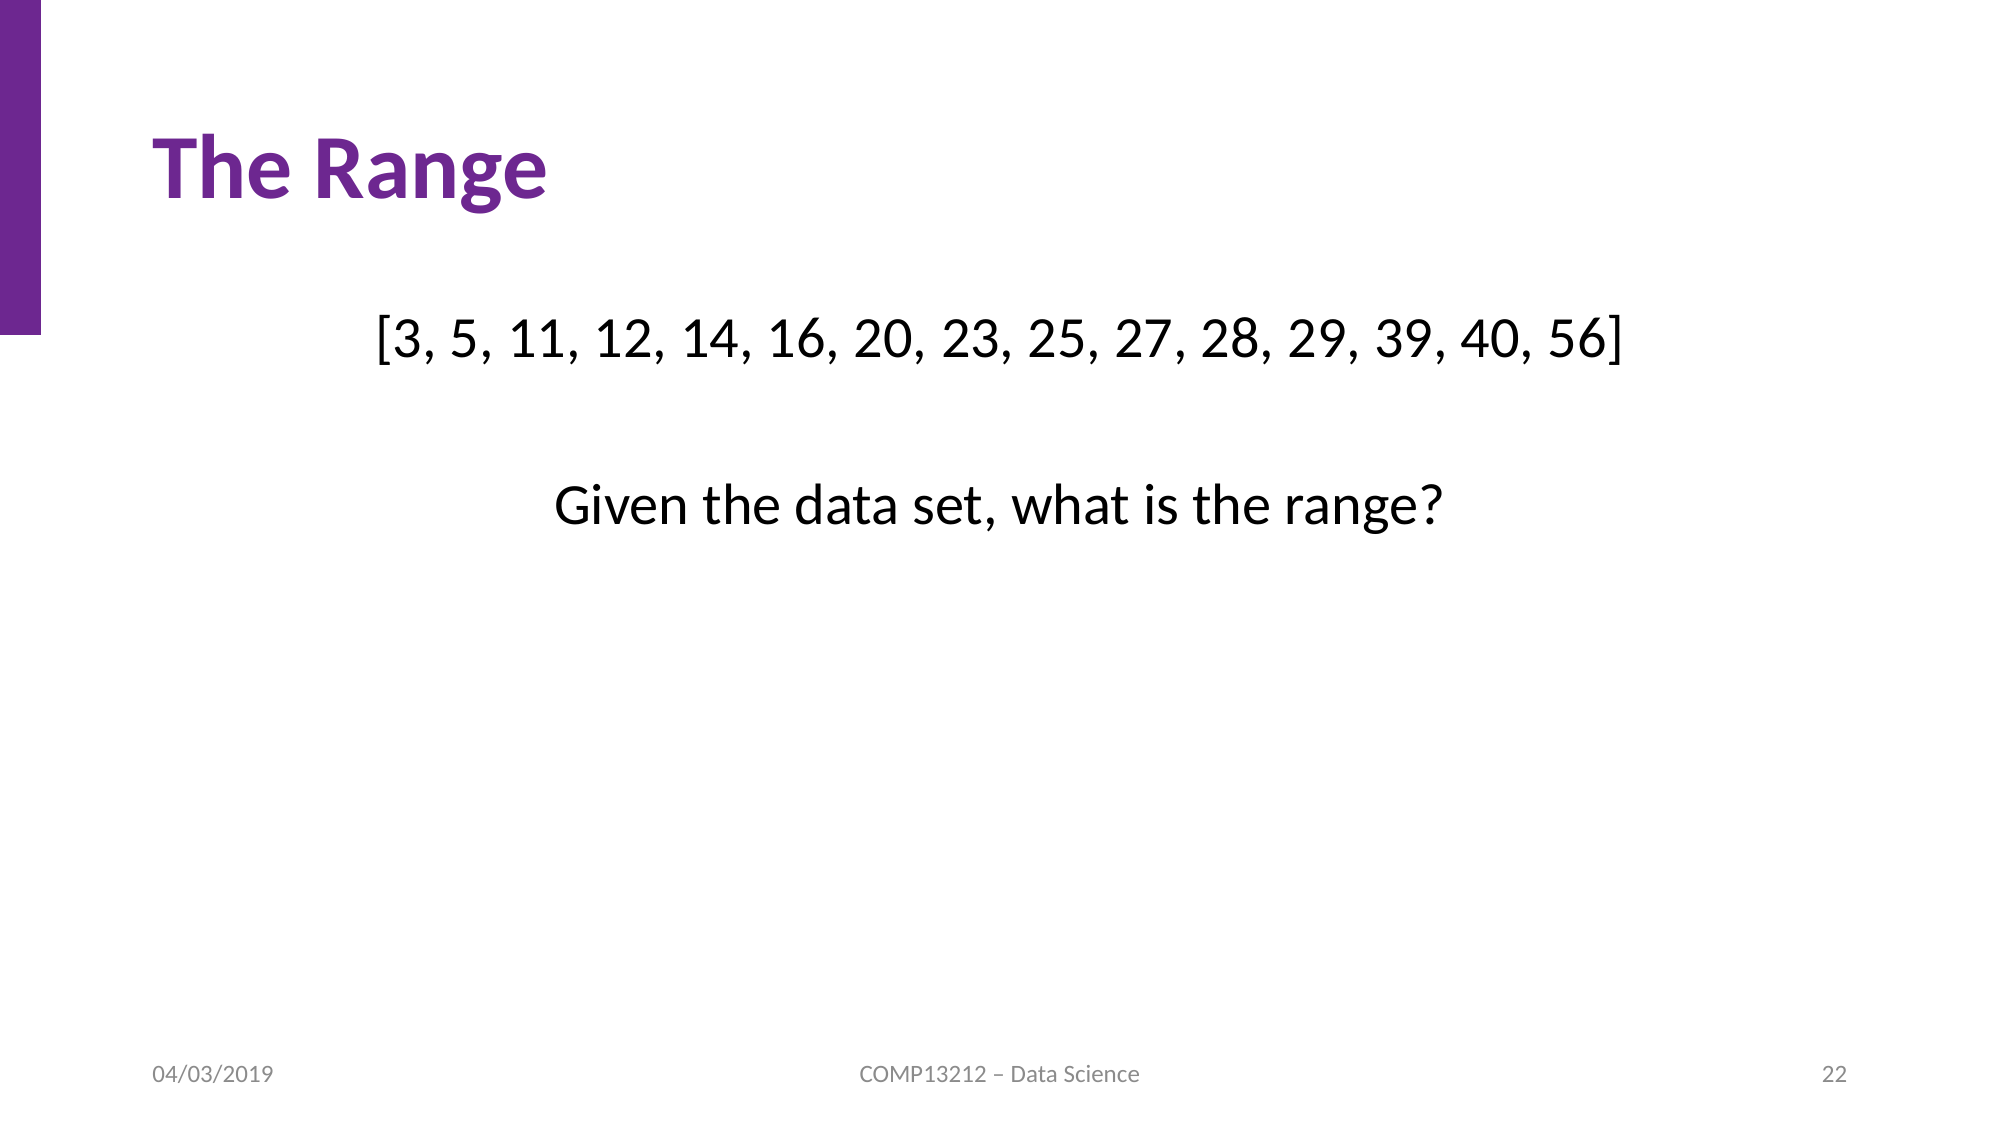

# The Range
[3, 5, 11, 12, 14, 16, 20, 23, 25, 27, 28, 29, 39, 40, 56]

Given the data set, what is the range?
04/03/2019
COMP13212 – Data Science
22